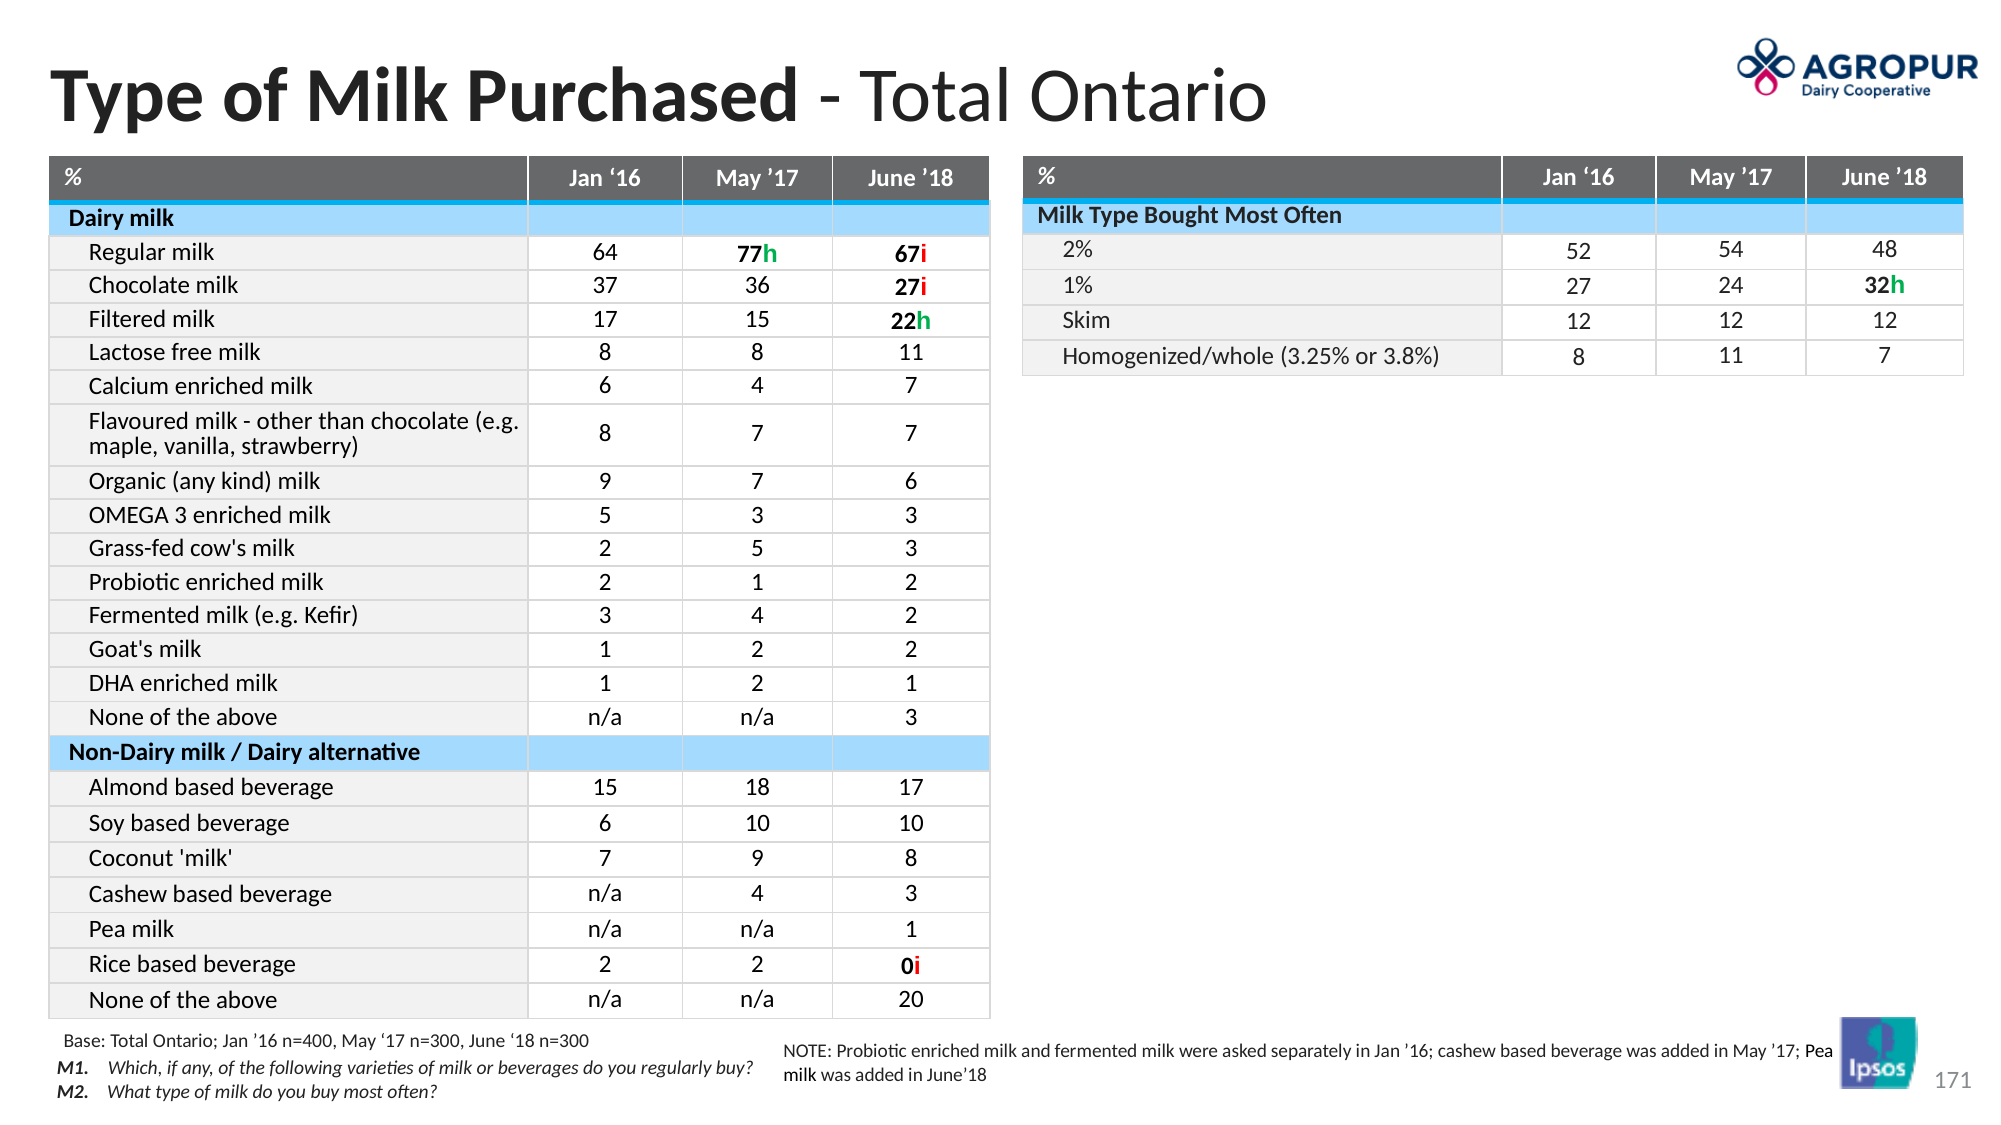

# Type of Milk Purchased - Total Ontario
| % | Jan ‘16 | May ’17 | June ’18 |
| --- | --- | --- | --- |
| Milk Type Bought Most Often |  |  |  |
| 2% | 52 | 54 | 48 |
| 1% | 27 | 24 | 32h |
| Skim | 12 | 12 | 12 |
| Homogenized/whole (3.25% or 3.8%) | 8 | 11 | 7 |
| % | Jan ‘16 | May ’17 | June ’18 |
| --- | --- | --- | --- |
| Dairy milk |  |  |  |
| Regular milk | 64 | 77h | 67i |
| Chocolate milk | 37 | 36 | 27i |
| Filtered milk | 17 | 15 | 22h |
| Lactose free milk | 8 | 8 | 11 |
| Calcium enriched milk | 6 | 4 | 7 |
| Flavoured milk - other than chocolate (e.g. maple, vanilla, strawberry) | 8 | 7 | 7 |
| Organic (any kind) milk | 9 | 7 | 6 |
| OMEGA 3 enriched milk | 5 | 3 | 3 |
| Grass-fed cow's milk | 2 | 5 | 3 |
| Probiotic enriched milk | 2 | 1 | 2 |
| Fermented milk (e.g. Kefir) | 3 | 4 | 2 |
| Goat's milk | 1 | 2 | 2 |
| DHA enriched milk | 1 | 2 | 1 |
| None of the above | n/a | n/a | 3 |
| Non-Dairy milk / Dairy alternative |  |  |  |
| Almond based beverage | 15 | 18 | 17 |
| Soy based beverage | 6 | 10 | 10 |
| Coconut 'milk' | 7 | 9 | 8 |
| Cashew based beverage | n/a | 4 | 3 |
| Pea milk | n/a | n/a | 1 |
| Rice based beverage | 2 | 2 | 0i |
| None of the above | n/a | n/a | 20 |
Base: Total Ontario; Jan ’16 n=400, May ‘17 n=300, June ‘18 n=300
NOTE: Probiotic enriched milk and fermented milk were asked separately in Jan ’16; cashew based beverage was added in May ’17; Pea milk was added in June’18
M1.	 Which, if any, of the following varieties of milk or beverages do you regularly buy?
M2.    What type of milk do you buy most often?